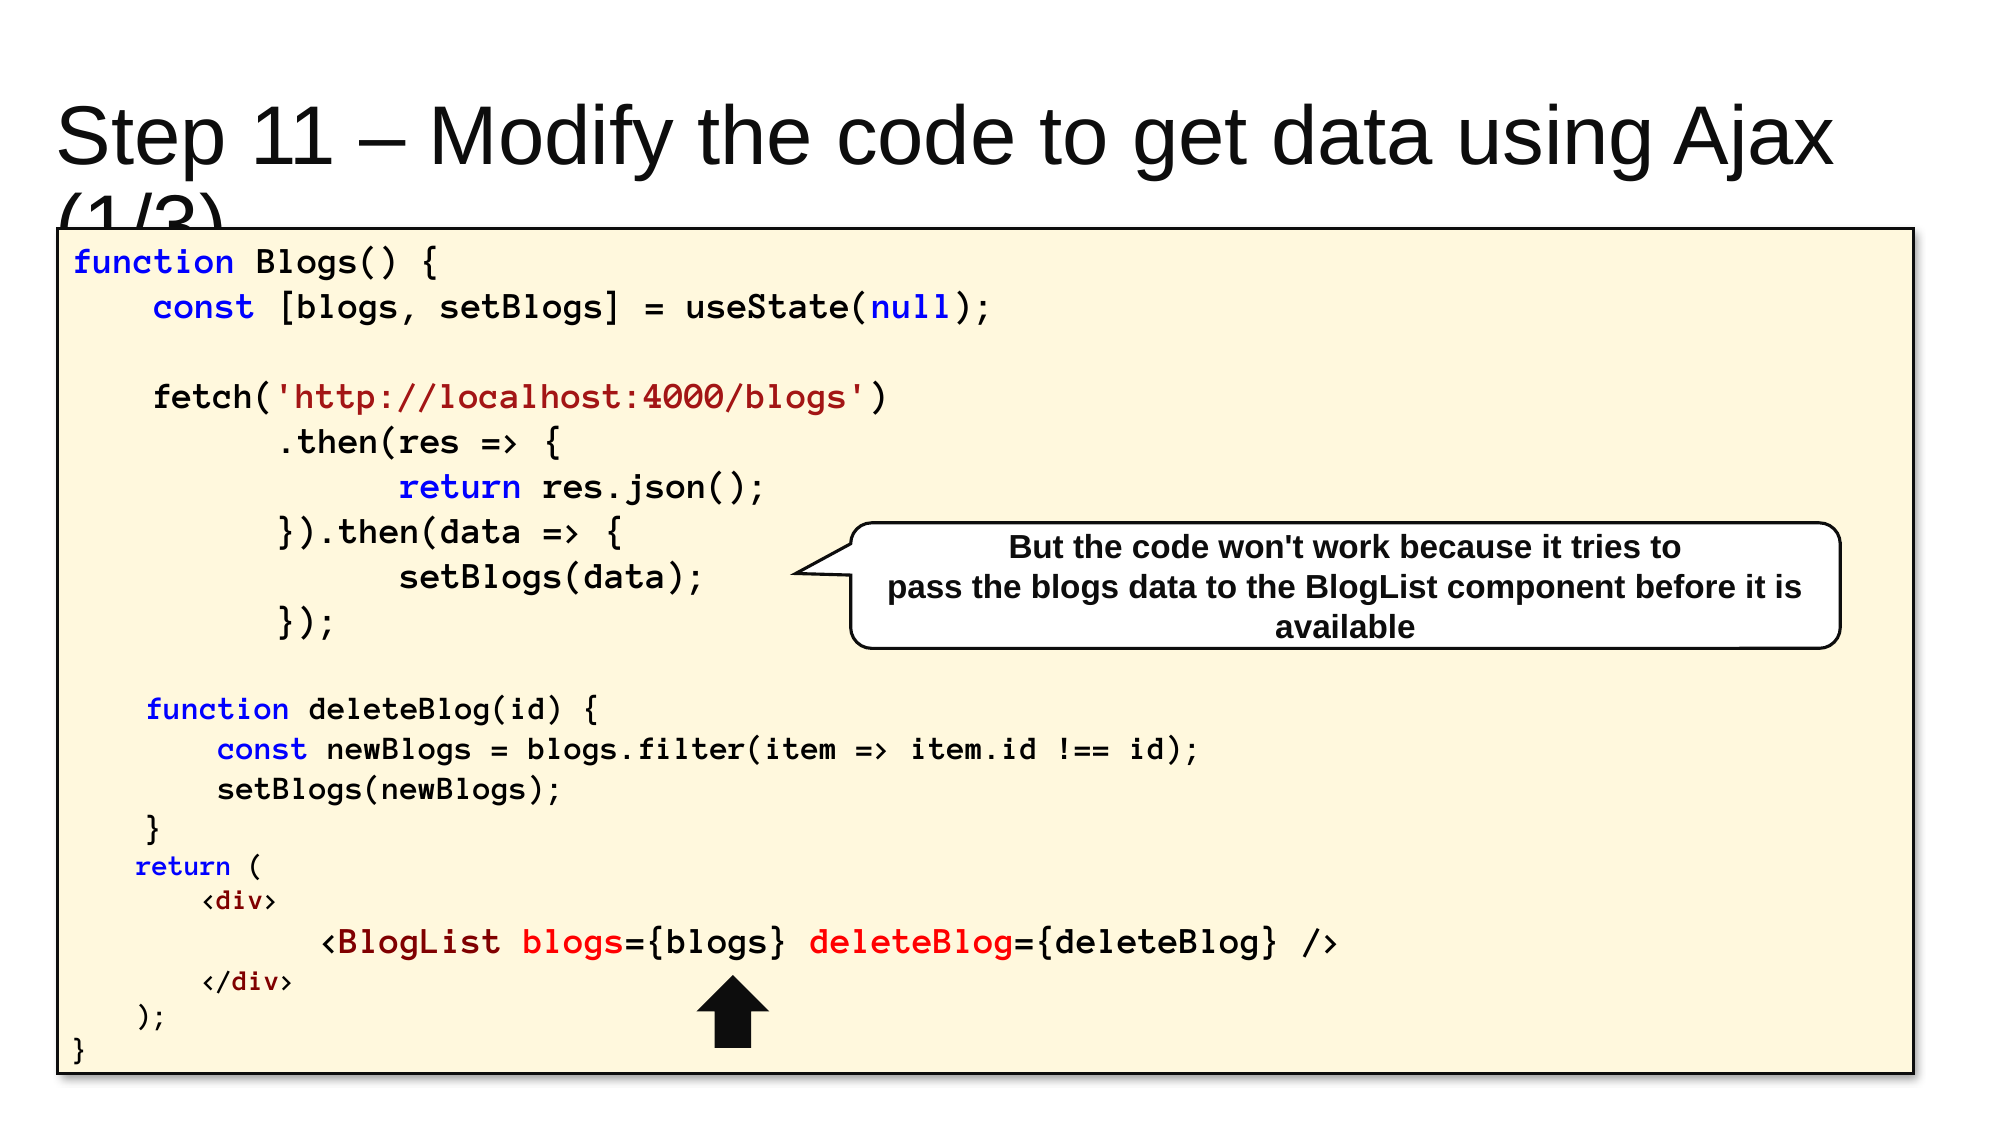

# Step 11 – Modify the code to get data using Ajax  (1/3)

function Blogs() {
    const [blogs, setBlogs] = useState(null);

    fetch('http://localhost:4000/blogs')
          .then(res => {
                return res.json();
          }).then(data => {
                setBlogs(data);
          });

    function deleteBlog(id) {
        const newBlogs = blogs.filter(item => item.id !== id);
        setBlogs(newBlogs);
    }
    return (
        <div>
            <BlogList blogs={blogs} deleteBlog={deleteBlog} />
        </div>
    );
}
But the code won't work because it tries to
pass the blogs data to the BlogList component before it is available